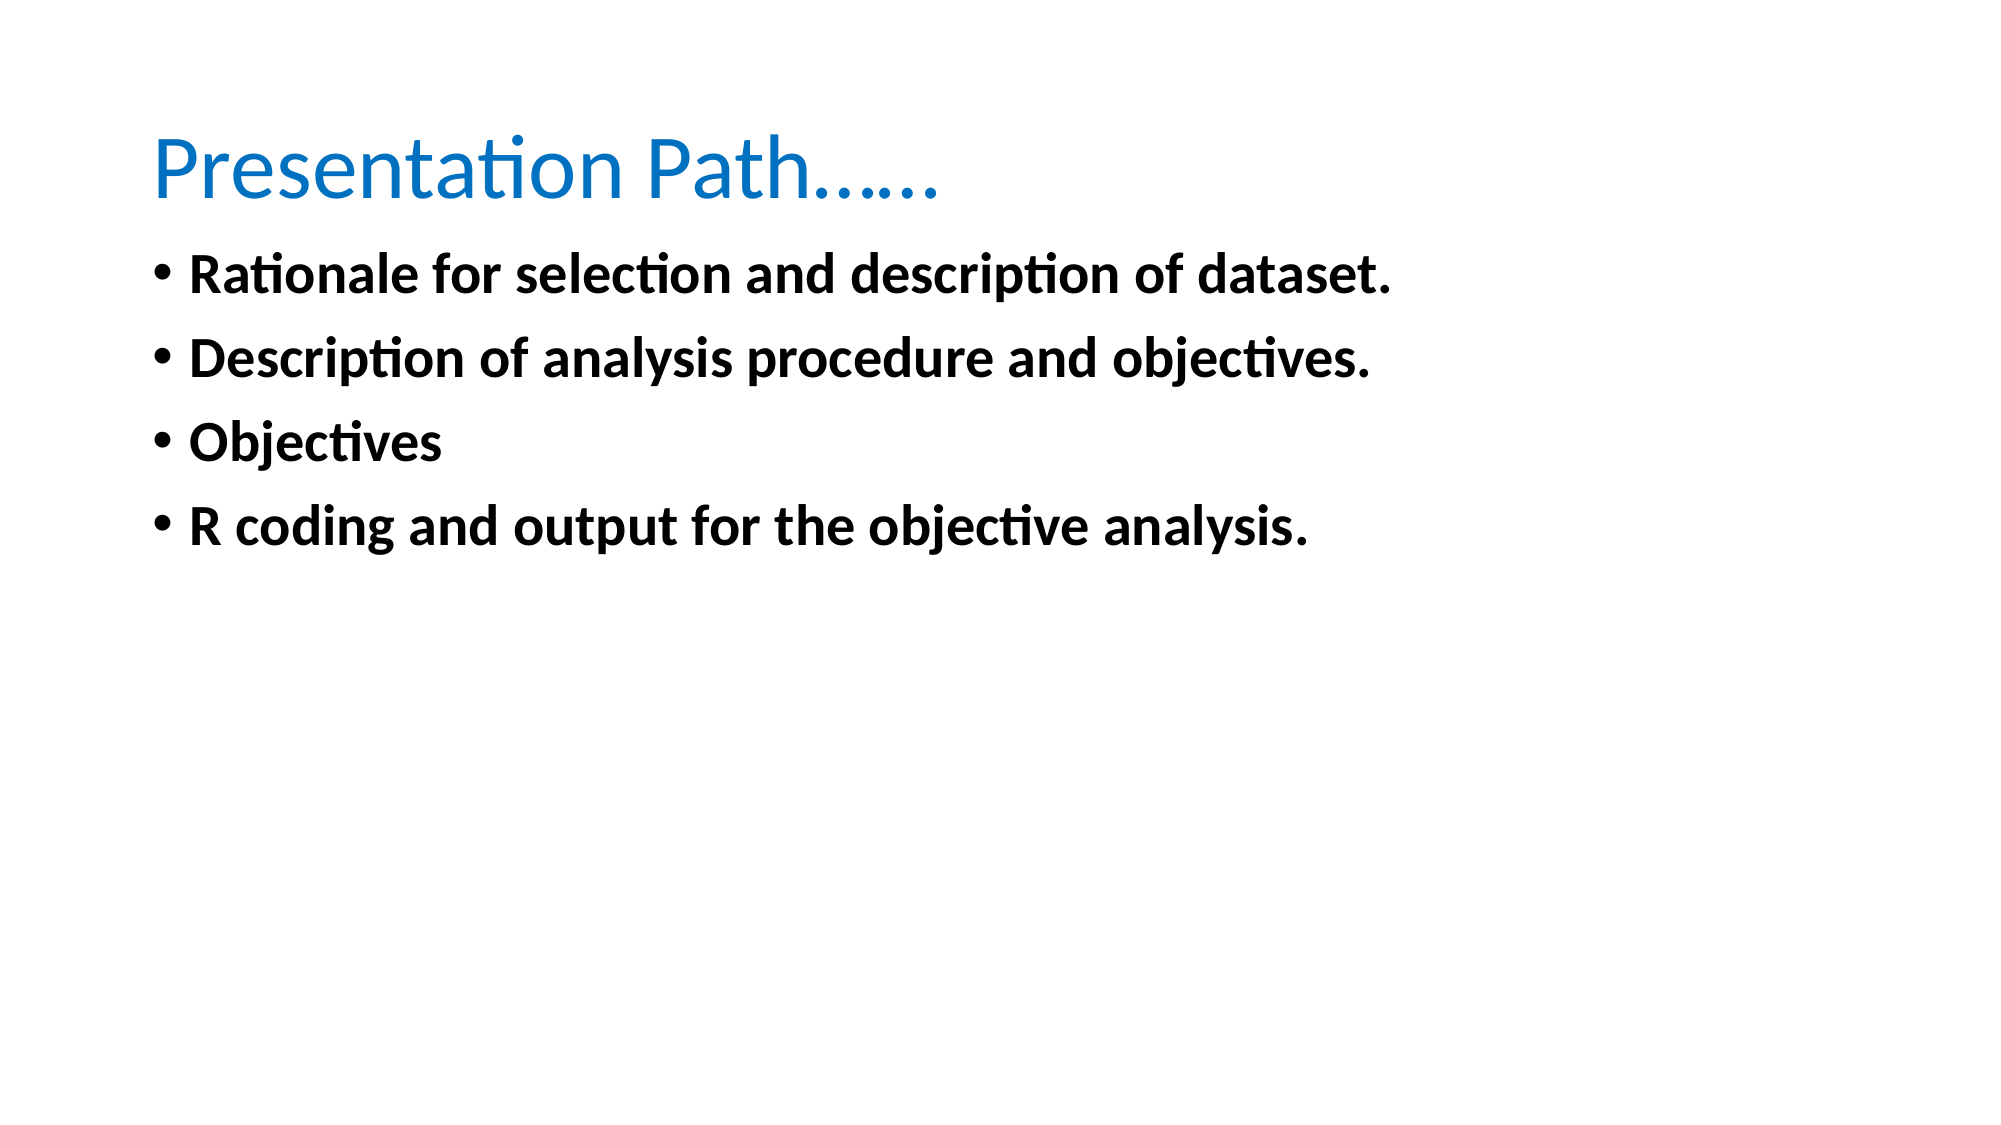

# Presentation Path……
Rationale for selection and description of dataset.
Description of analysis procedure and objectives.
Objectives
R coding and output for the objective analysis.